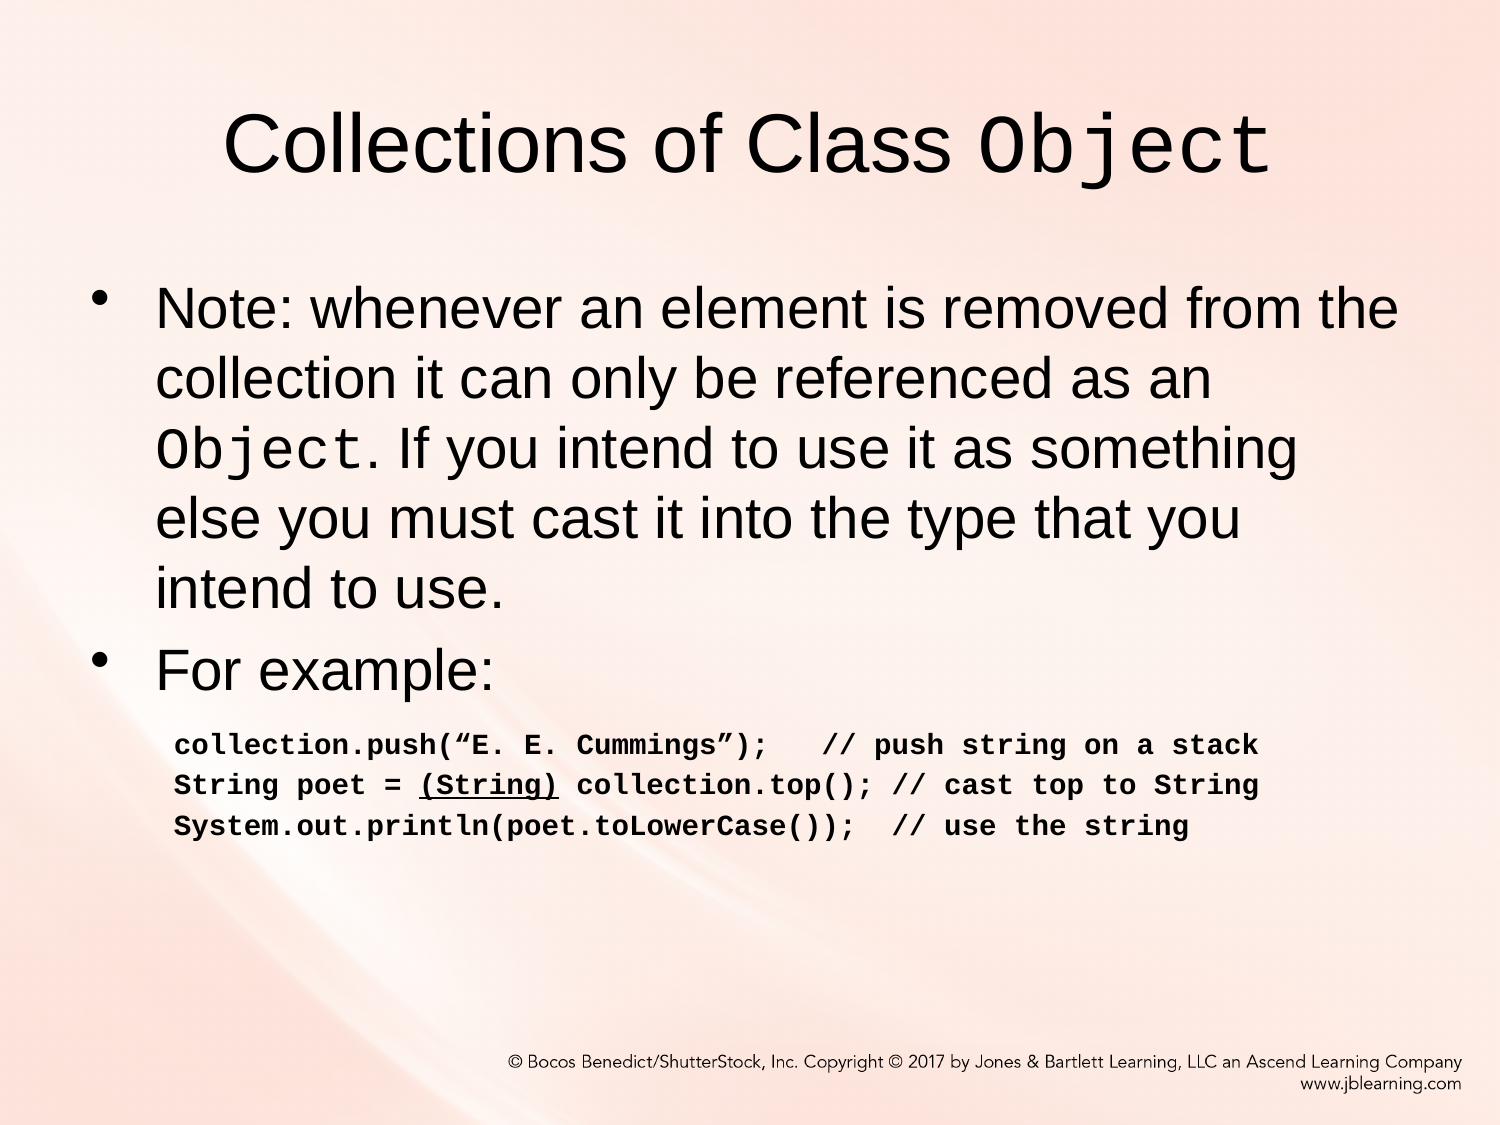

# Collections of Class Object
Note: whenever an element is removed from the collection it can only be referenced as an Object. If you intend to use it as something else you must cast it into the type that you intend to use.
For example:

collection.push(“E. E. Cummings”);   // push string on a stack
String poet = (String) collection.top(); // cast top to String
System.out.println(poet.toLowerCase());  // use the string